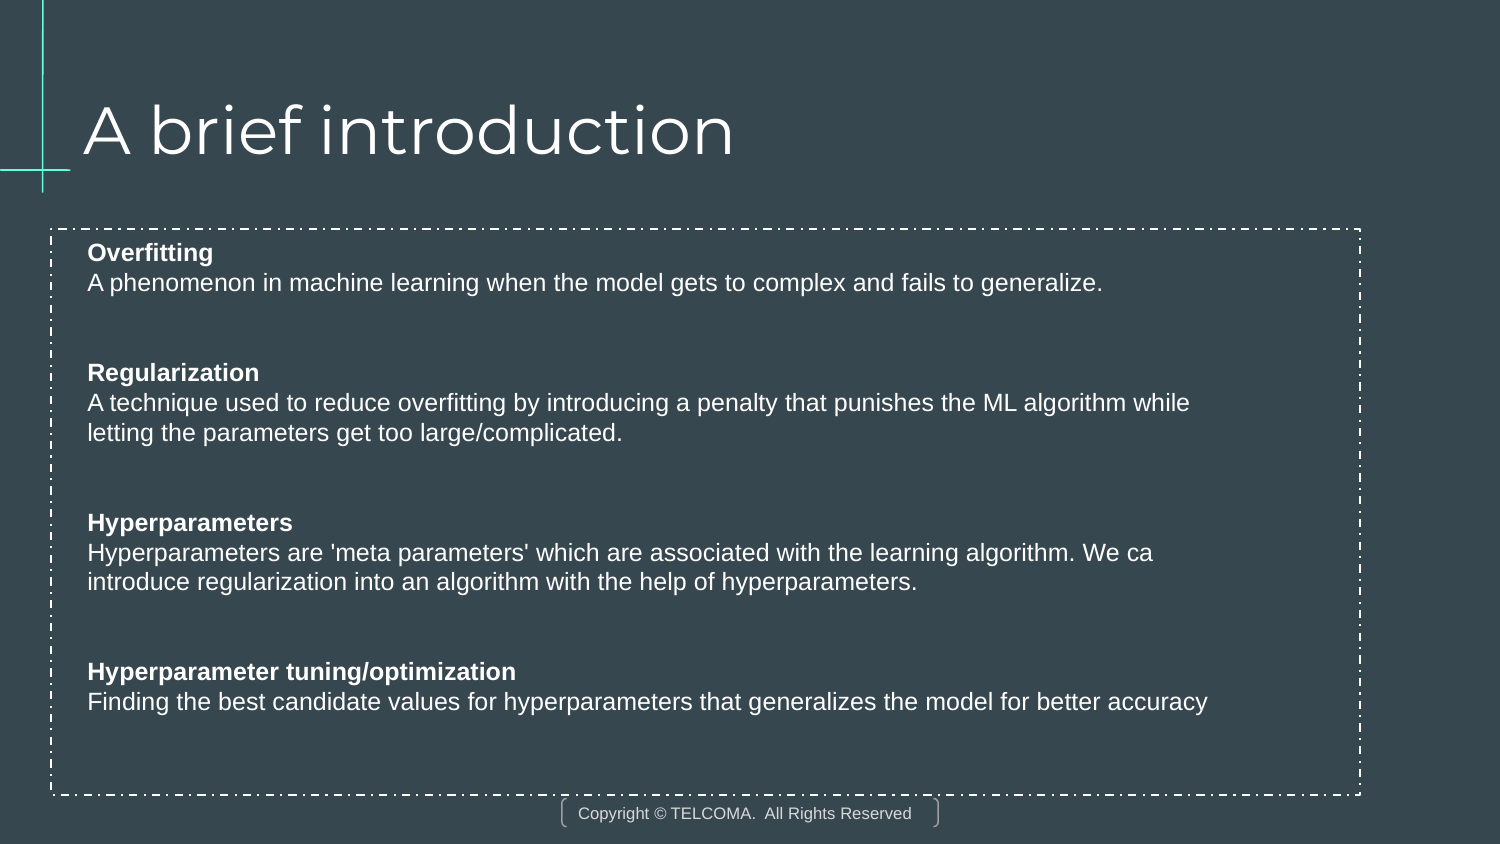

# A brief introduction
Overfitting
A phenomenon in machine learning when the model gets to complex and fails to generalize.

Regularization
A technique used to reduce overfitting by introducing a penalty that punishes the ML algorithm while letting the parameters get too large/complicated.

Hyperparameters
Hyperparameters are 'meta parameters' which are associated with the learning algorithm. We ca introduce regularization into an algorithm with the help of hyperparameters.

Hyperparameter tuning/optimization
Finding the best candidate values for hyperparameters that generalizes the model for better accuracy